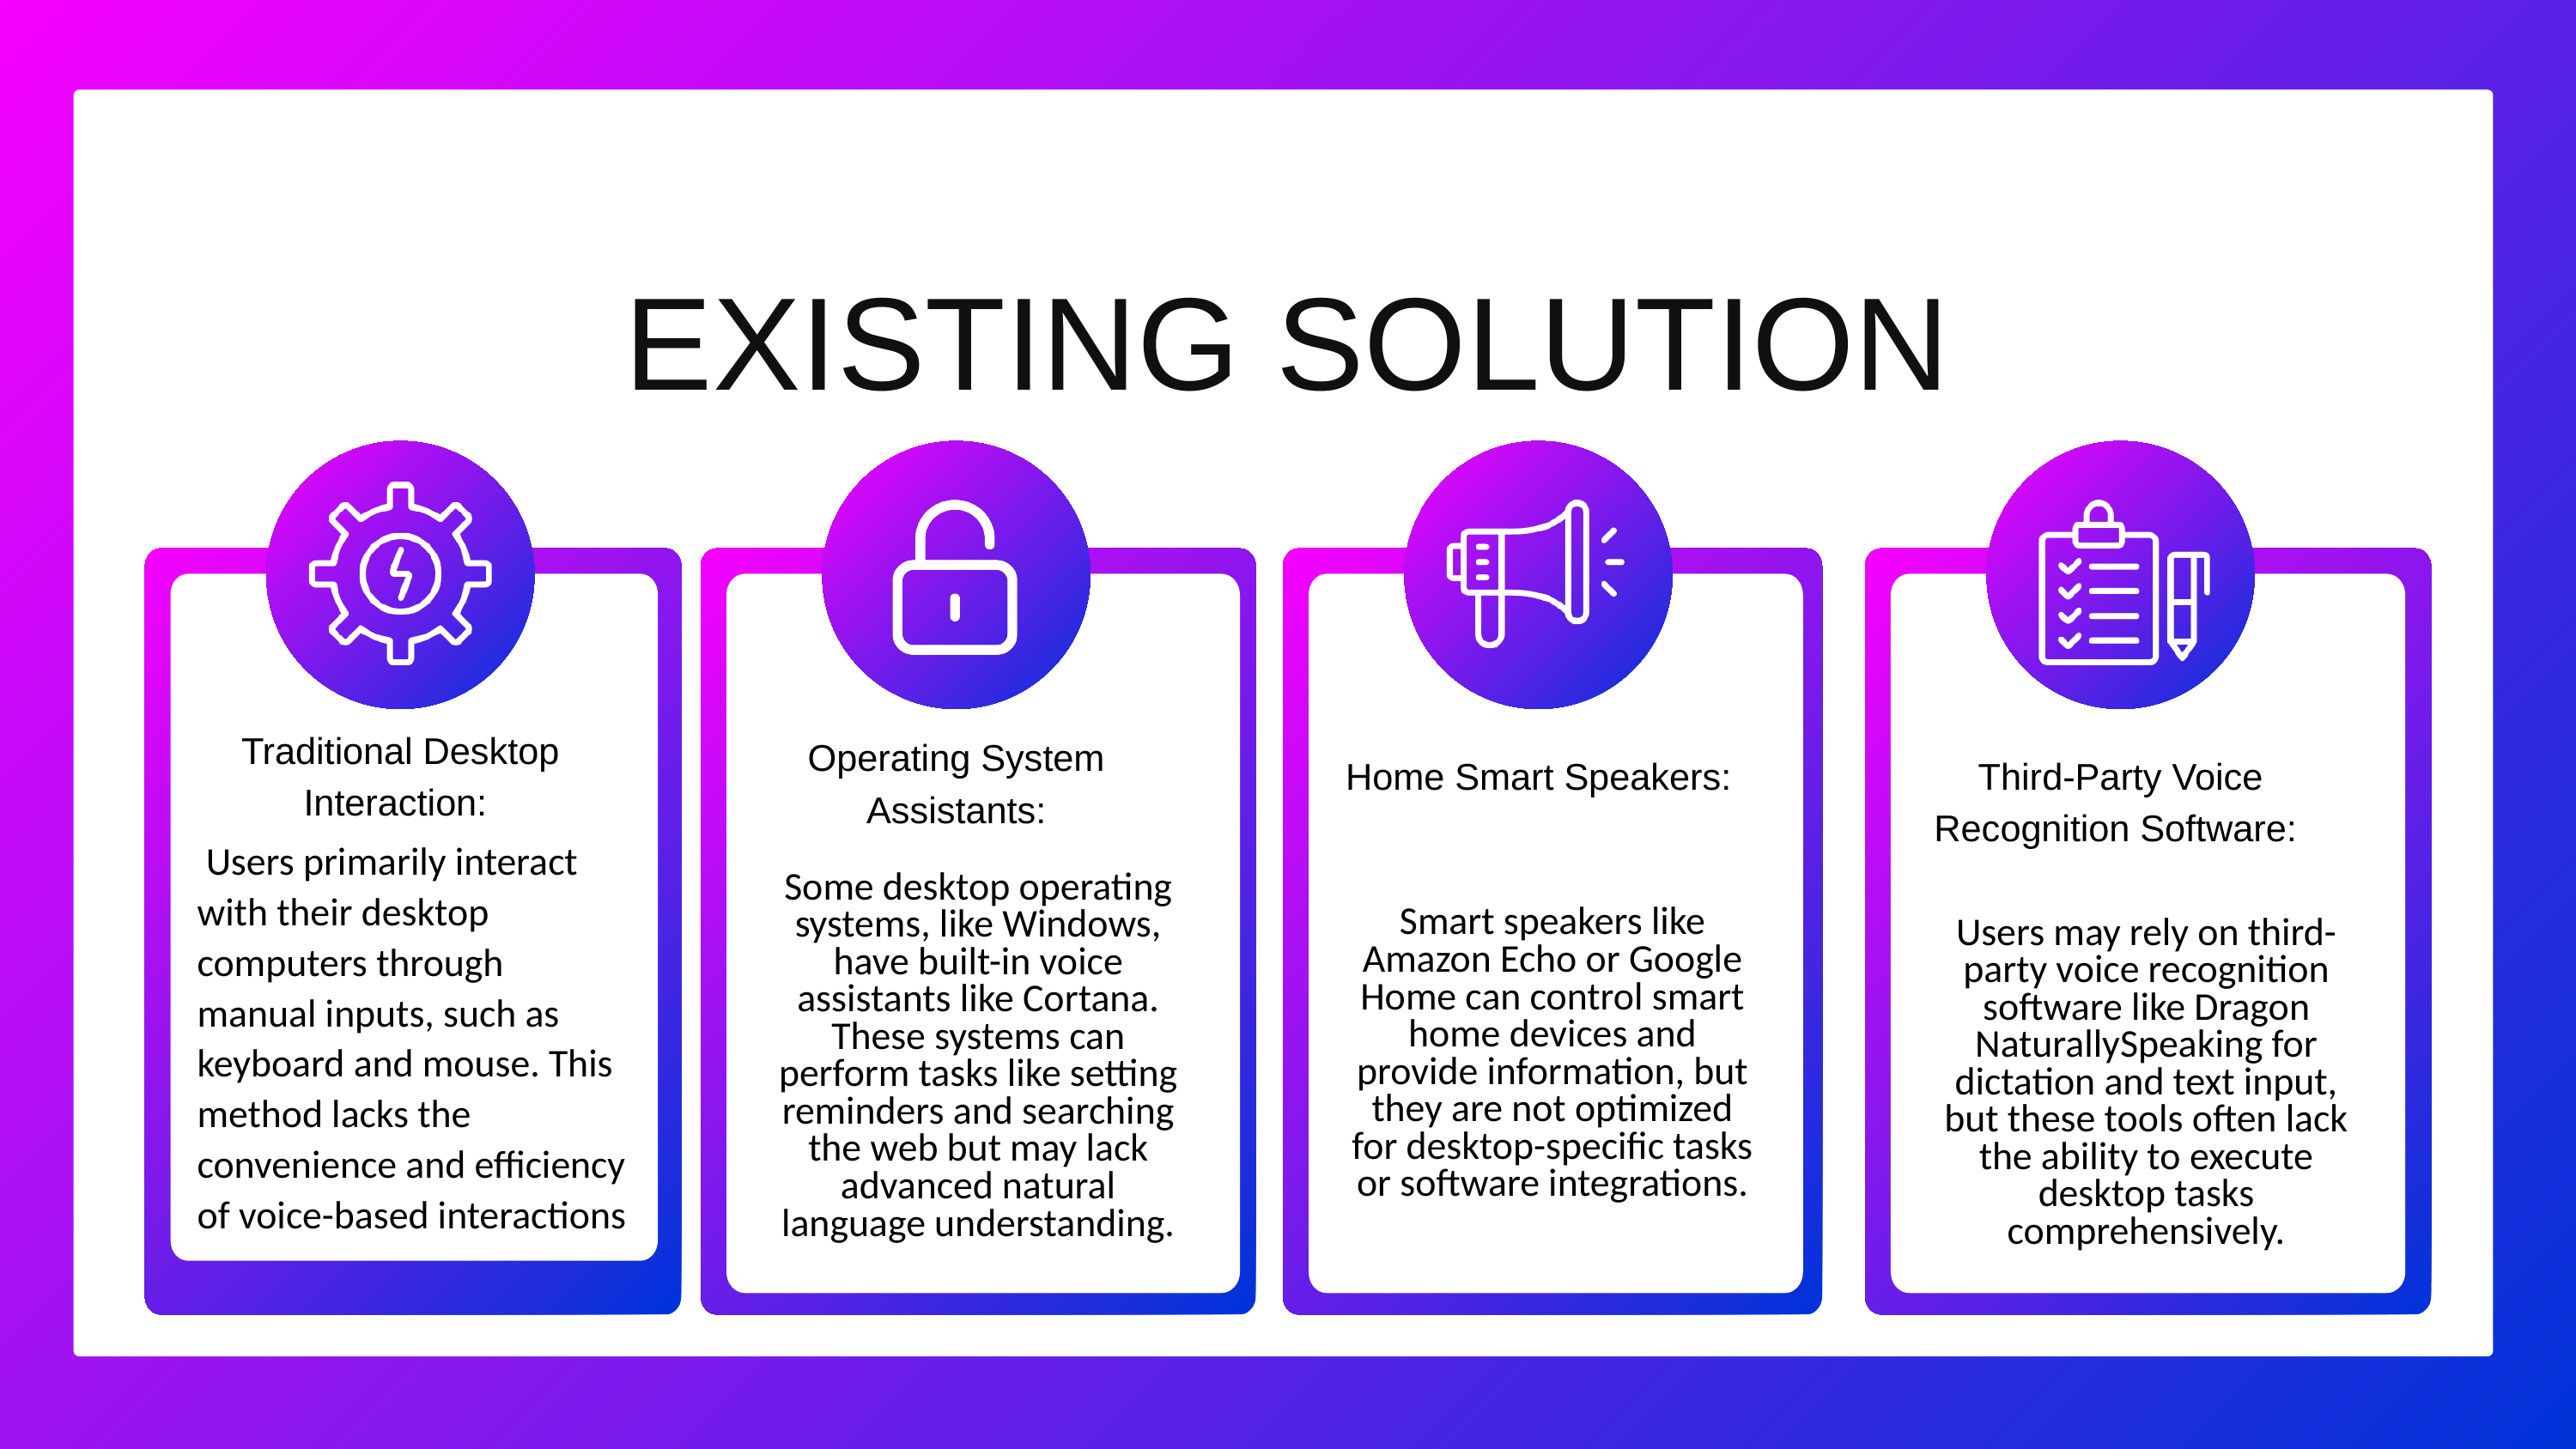

EXISTING SOLUTION

Traditional Desktop Interaction:
Operating System Assistants:
Home Smart Speakers:
Third-Party Voice Recognition Software:
 Users primarily interact with their desktop computers through manual inputs, such as keyboard and mouse. This method lacks the convenience and efficiency of voice-based interactions
Some desktop operating systems, like Windows, have built-in voice assistants like Cortana. These systems can perform tasks like setting reminders and searching the web but may lack advanced natural language understanding.
Smart speakers like Amazon Echo or Google Home can control smart home devices and provide information, but they are not optimized for desktop-specific tasks or software integrations.
Users may rely on third-party voice recognition software like Dragon NaturallySpeaking for dictation and text input, but these tools often lack the ability to execute desktop tasks comprehensively.